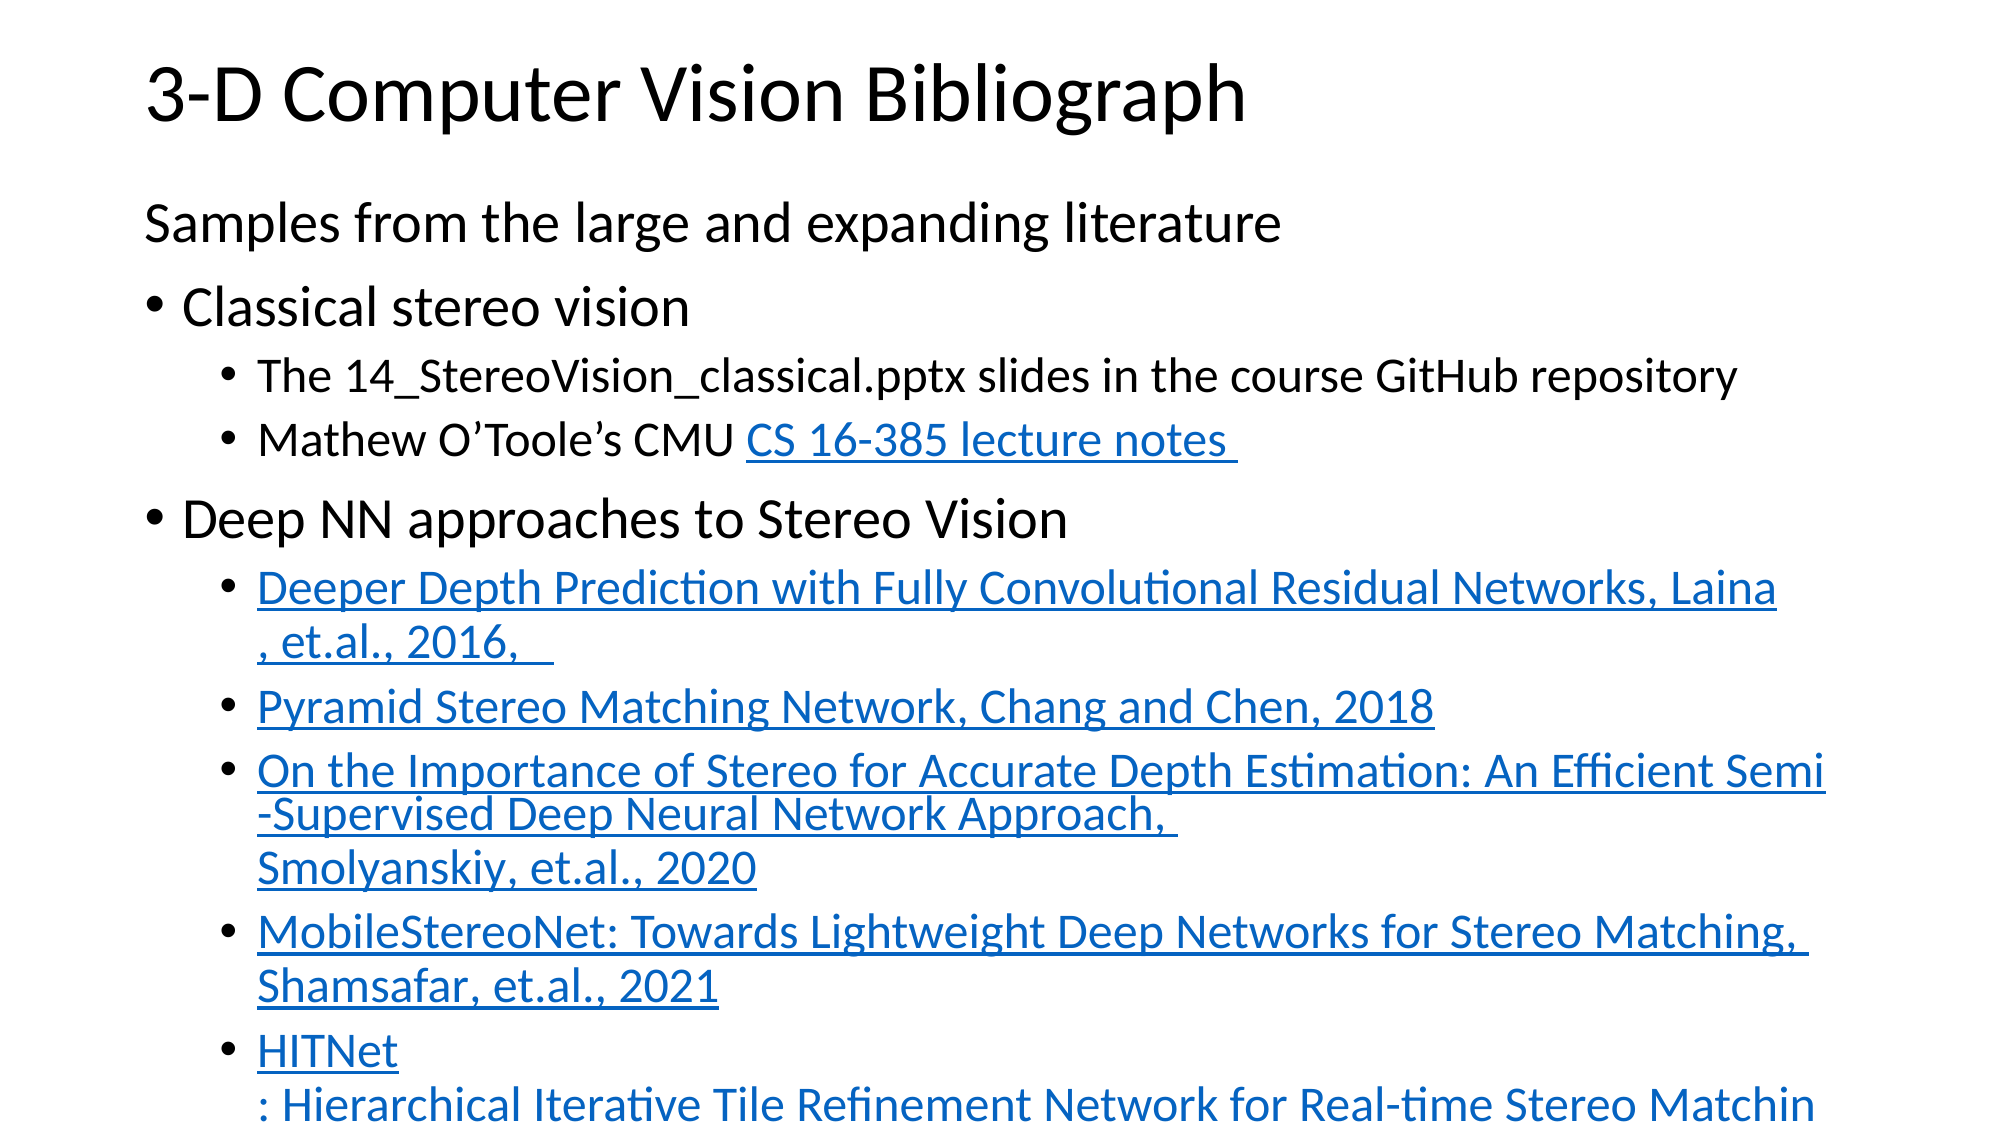

# 3-D Computer Vision Bibliograph
Samples from the large and expanding literature
Classical stereo vision
The 14_StereoVision_classical.pptx slides in the course GitHub repository
Mathew O’Toole’s CMU CS 16-385 lecture notes
Deep NN approaches to Stereo Vision
Deeper Depth Prediction with Fully Convolutional Residual Networks, Laina, et.al., 2016,
Pyramid Stereo Matching Network, Chang and Chen, 2018
On the Importance of Stereo for Accurate Depth Estimation: An Efficient Semi-Supervised Deep Neural Network Approach, Smolyanskiy, et.al., 2020
MobileStereoNet: Towards Lightweight Deep Networks for Stereo Matching, Shamsafar, et.al., 2021
HITNet: Hierarchical Iterative Tile Refinement Network for Real-time Stereo Matching, Tankovich, et.al., 2023